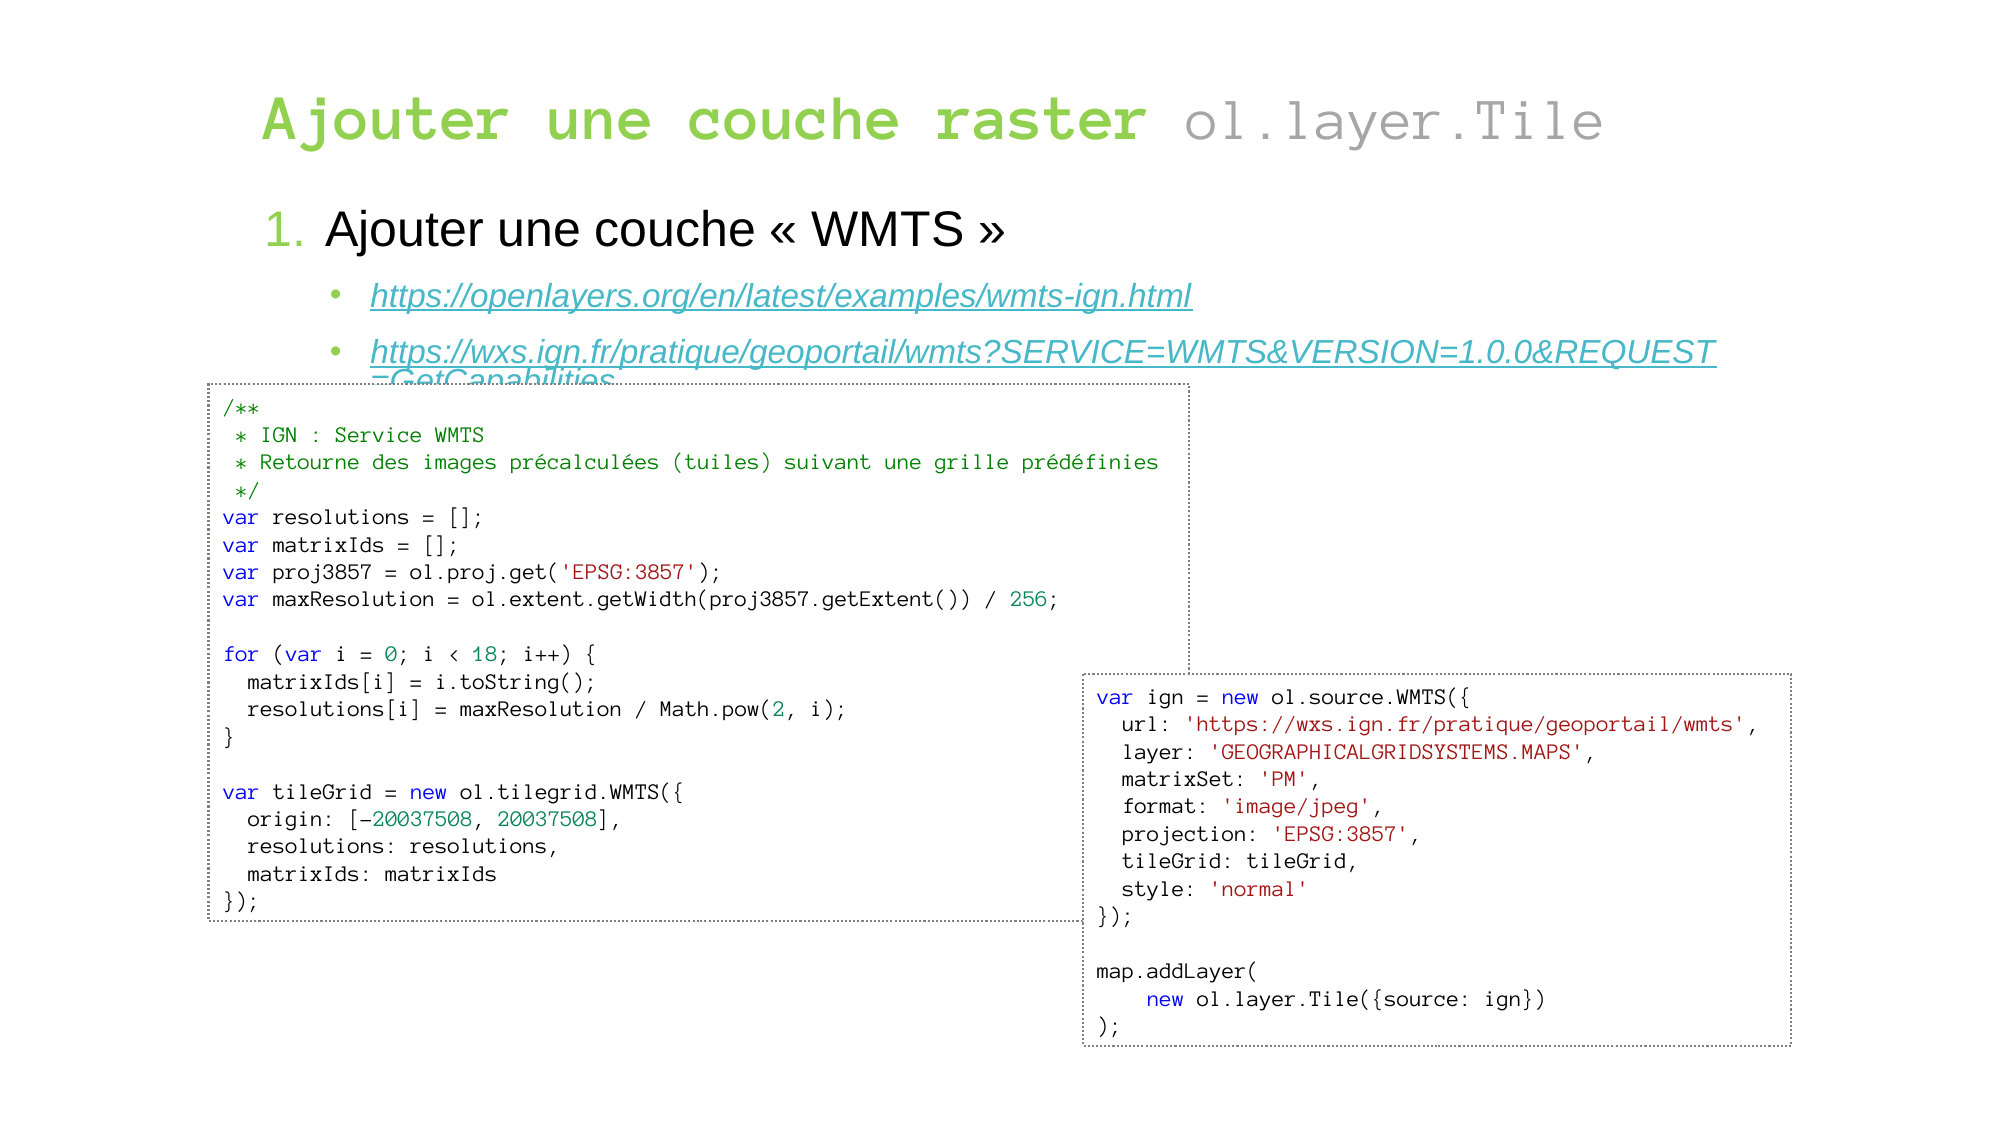

# Ajouter une couche raster ol.layer.Tile
Ajouter une couche « WMTS »
https://openlayers.org/en/latest/examples/wmts-ign.html
https://wxs.ign.fr/pratique/geoportail/wmts?SERVICE=WMTS&VERSION=1.0.0&REQUEST=GetCapabilities

/**
 * IGN : Service WMTS
 * Retourne des images précalculées (tuiles) suivant une grille prédéfinies
 */
var resolutions = [];
var matrixIds = [];
var proj3857 = ol.proj.get('EPSG:3857');
var maxResolution = ol.extent.getWidth(proj3857.getExtent()) / 256;
for (var i = 0; i < 18; i++) {
  matrixIds[i] = i.toString();
  resolutions[i] = maxResolution / Math.pow(2, i);
}
var tileGrid = new ol.tilegrid.WMTS({
  origin: [-20037508, 20037508],
  resolutions: resolutions,
  matrixIds: matrixIds
});
var ign = new ol.source.WMTS({
  url: 'https://wxs.ign.fr/pratique/geoportail/wmts',
  layer: 'GEOGRAPHICALGRIDSYSTEMS.MAPS',
  matrixSet: 'PM',
  format: 'image/jpeg',
  projection: 'EPSG:3857',
  tileGrid: tileGrid,
  style: 'normal'
});
map.addLayer(
    new ol.layer.Tile({source: ign})
);